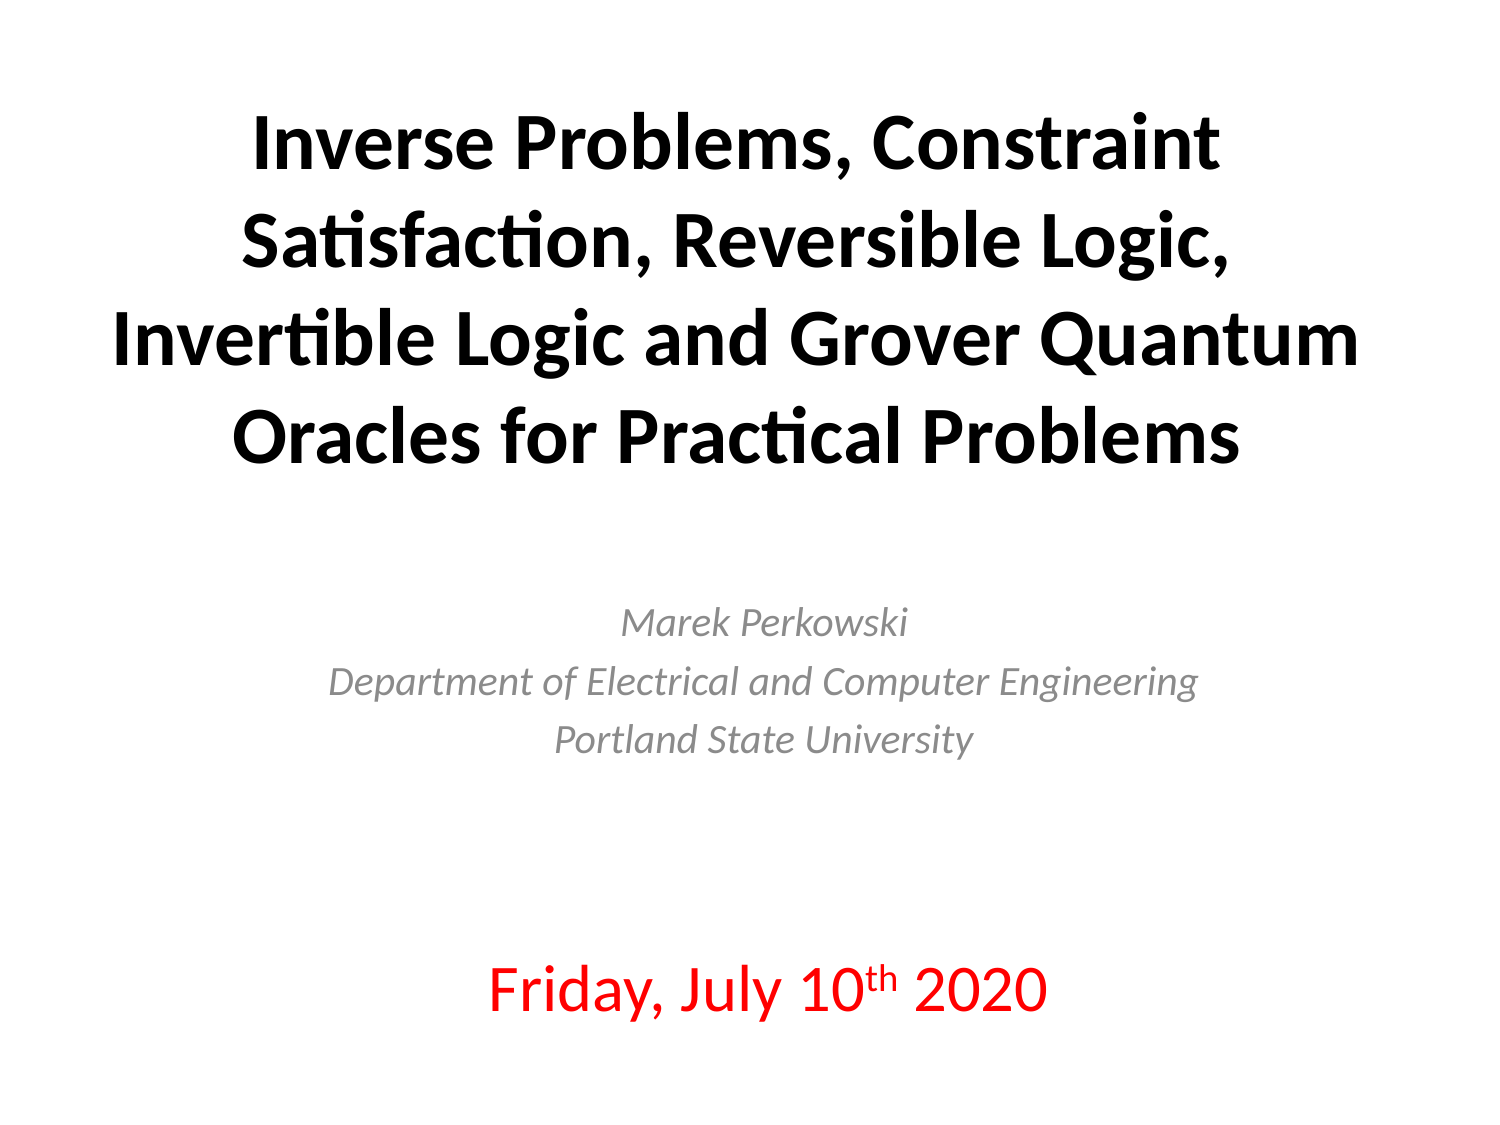

# Inverse Problems, Constraint Satisfaction, Reversible Logic, Invertible Logic and Grover Quantum Oracles for Practical Problems
Marek Perkowski
Department of Electrical and Computer Engineering
Portland State University
Friday, July 10th 2020